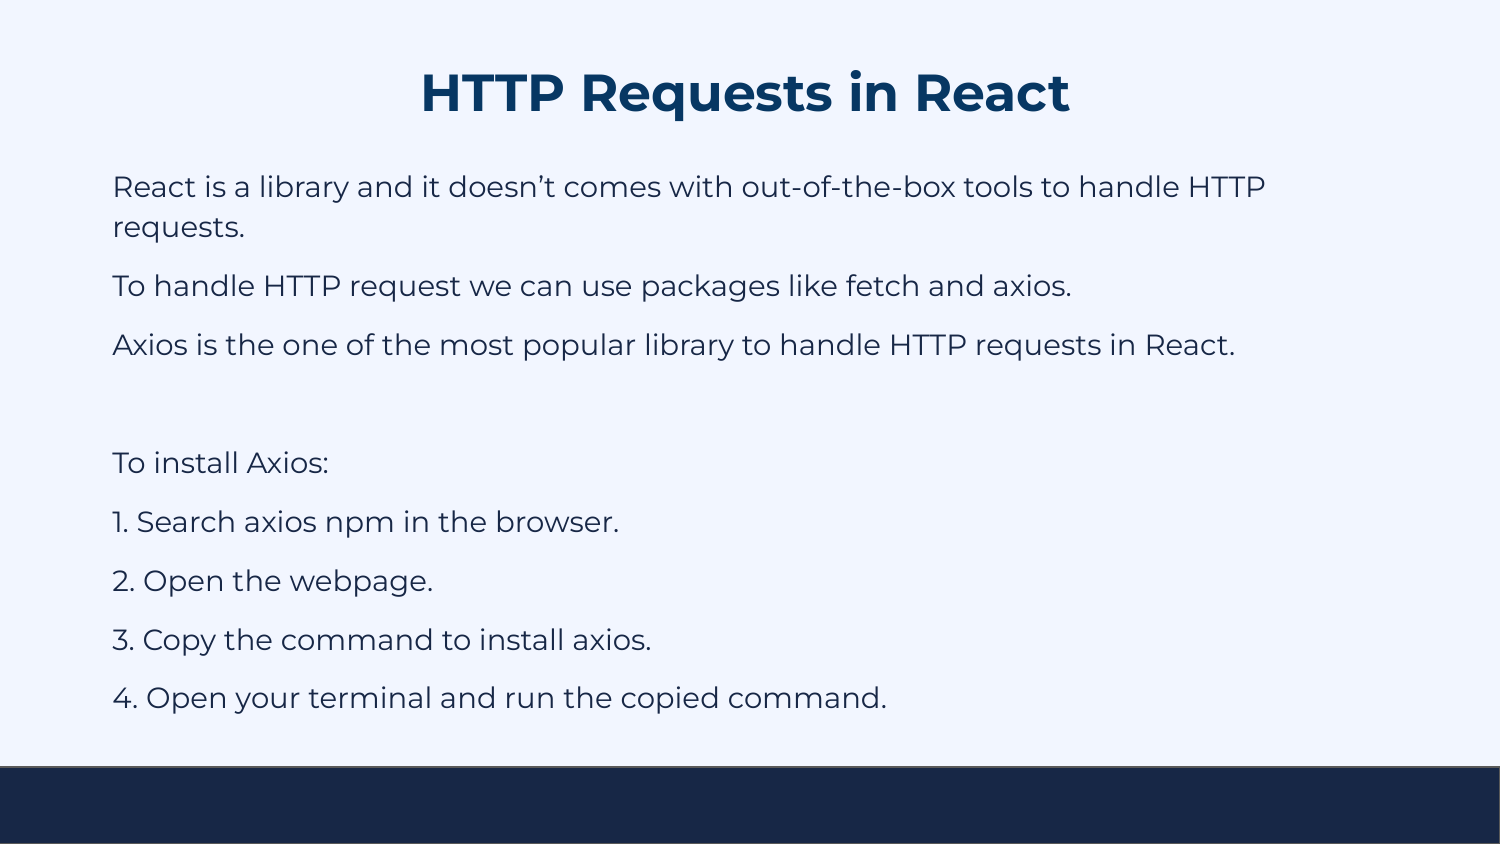

# HTTP Requests in React
React is a library and it doesn’t comes with out-of-the-box tools to handle HTTP requests.
To handle HTTP request we can use packages like fetch and axios.
Axios is the one of the most popular library to handle HTTP requests in React.

To install Axios:
1. Search axios npm in the browser.
2. Open the webpage.
3. Copy the command to install axios.
4. Open your terminal and run the copied command.